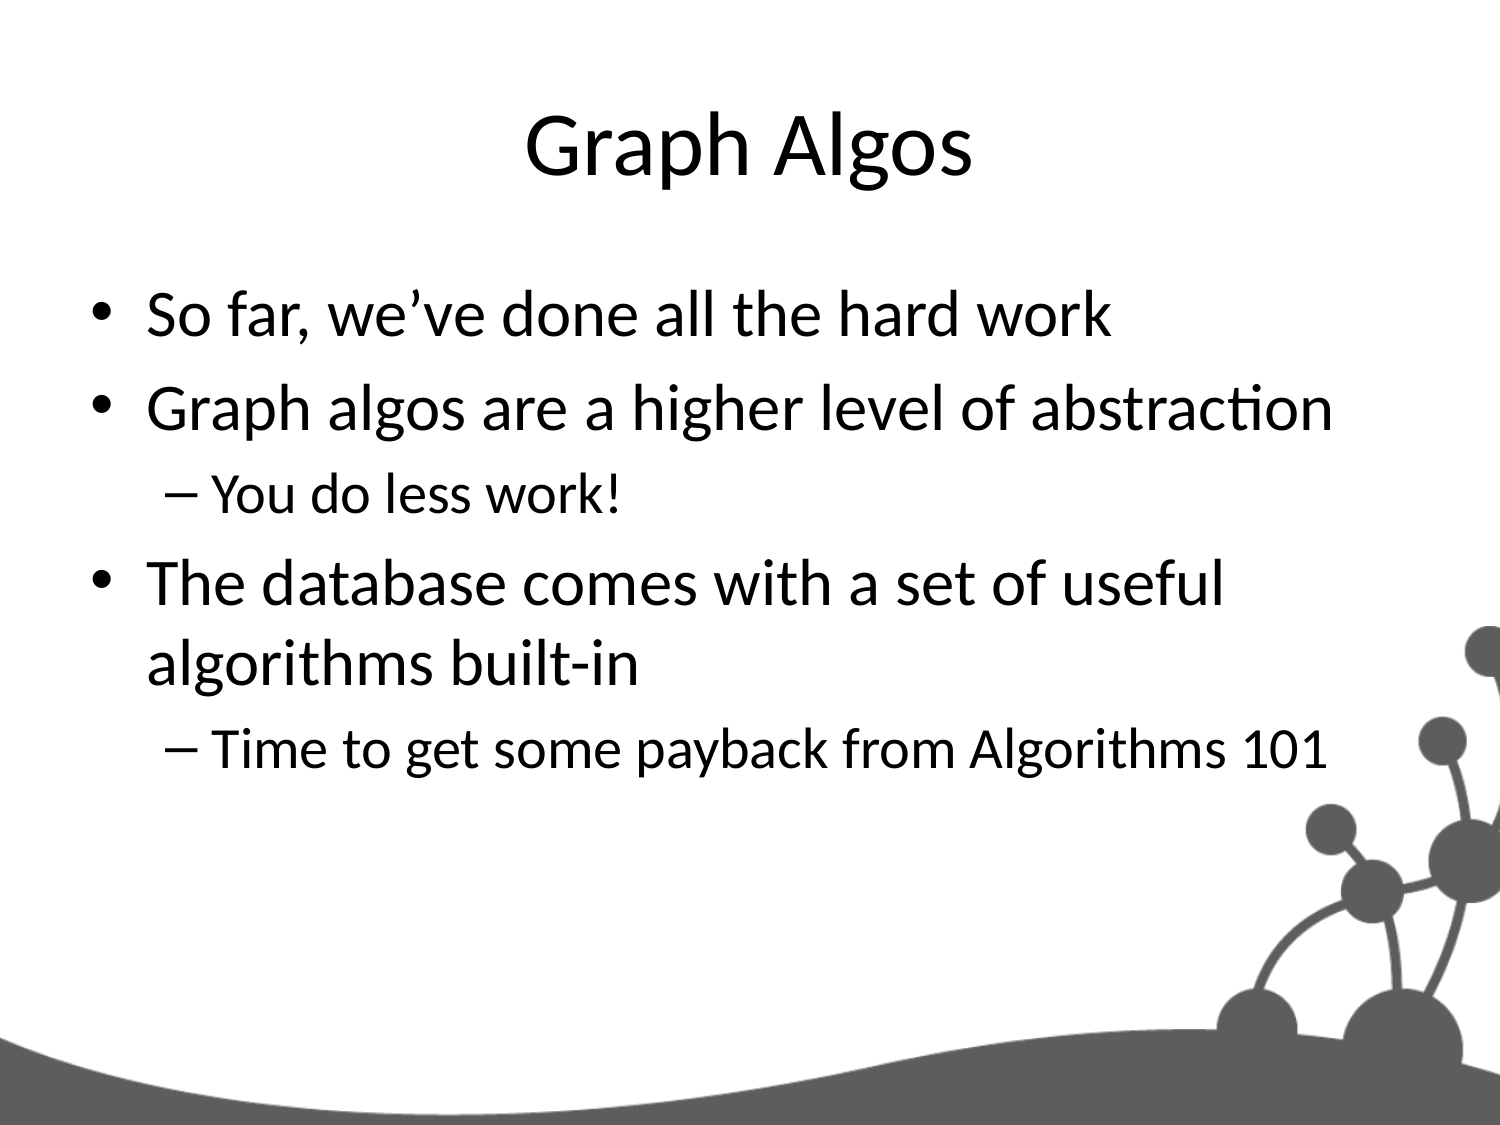

# Graph Algos
So far, we’ve done all the hard work
Graph algos are a higher level of abstraction
You do less work!
The database comes with a set of useful algorithms built-in
Time to get some payback from Algorithms 101